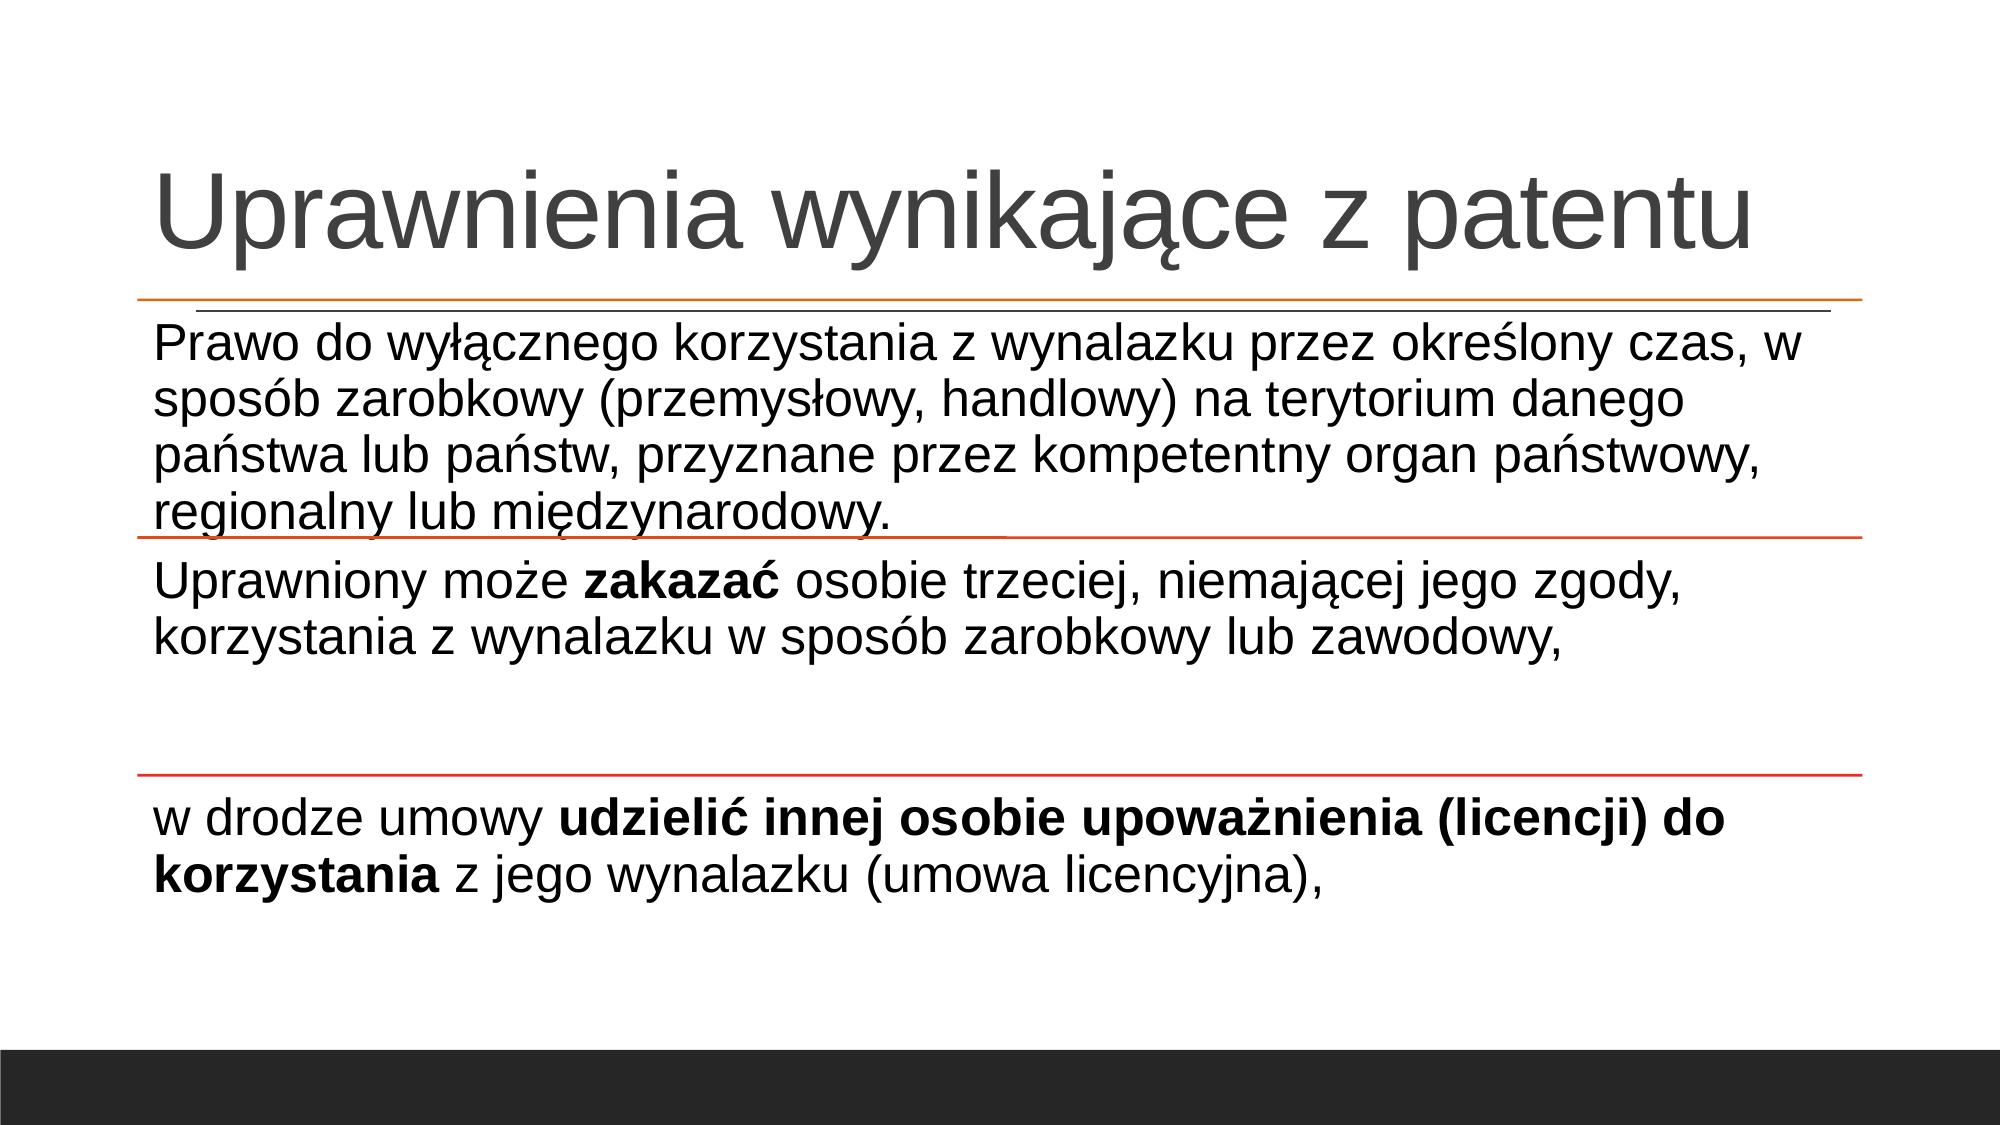

# Uprawnienia wynikające z patentu
Prawo do wyłącznego korzystania z wynalazku przez określony czas, w sposób zarobkowy (przemysłowy, handlowy) na terytorium danego państwa lub państw, przyznane przez kompetentny organ państwowy, regionalny lub międzynarodowy.
Uprawniony może zakazać osobie trzeciej, niemającej jego zgody, korzystania z wynalazku w sposób zarobkowy lub zawodowy,
w drodze umowy udzielić innej osobie upoważnienia (licencji) do korzystania z jego wynalazku (umowa licencyjna),